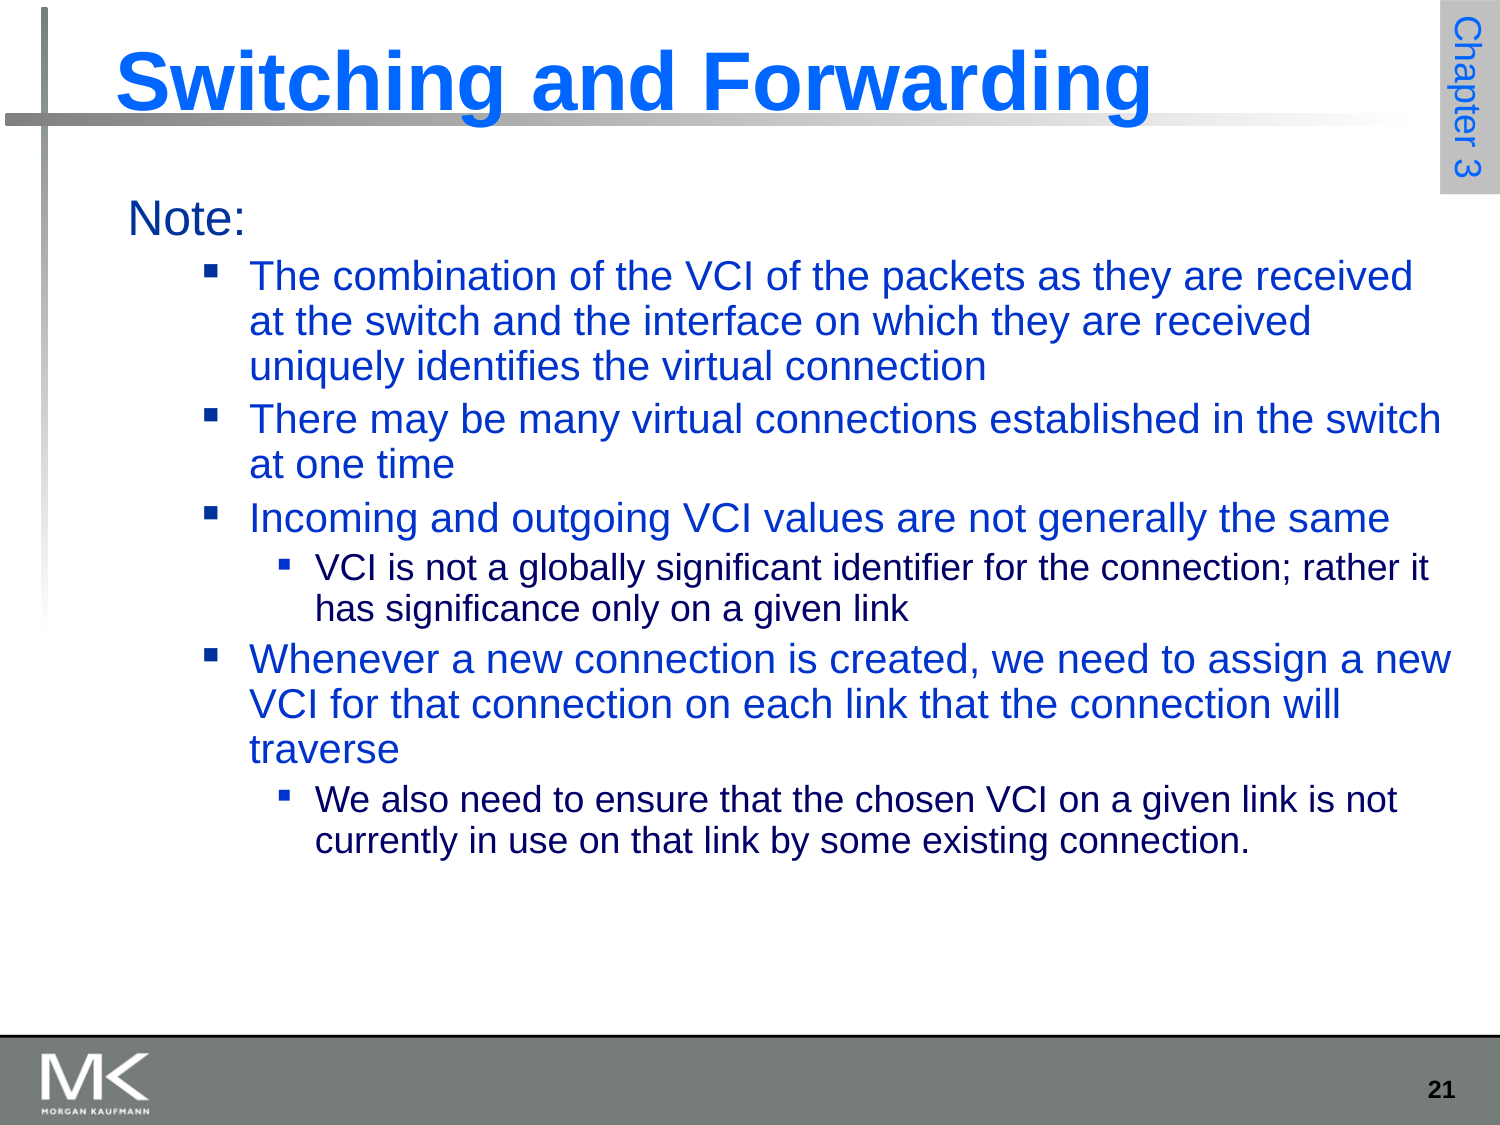

# Switching and Forwarding
Note:
The combination of the VCI of the packets as they are received at the switch and the interface on which they are received uniquely identifies the virtual connection
There may be many virtual connections established in the switch at one time
Incoming and outgoing VCI values are not generally the same
VCI is not a globally significant identifier for the connection; rather it has significance only on a given link
Whenever a new connection is created, we need to assign a new VCI for that connection on each link that the connection will traverse
We also need to ensure that the chosen VCI on a given link is not currently in use on that link by some existing connection.